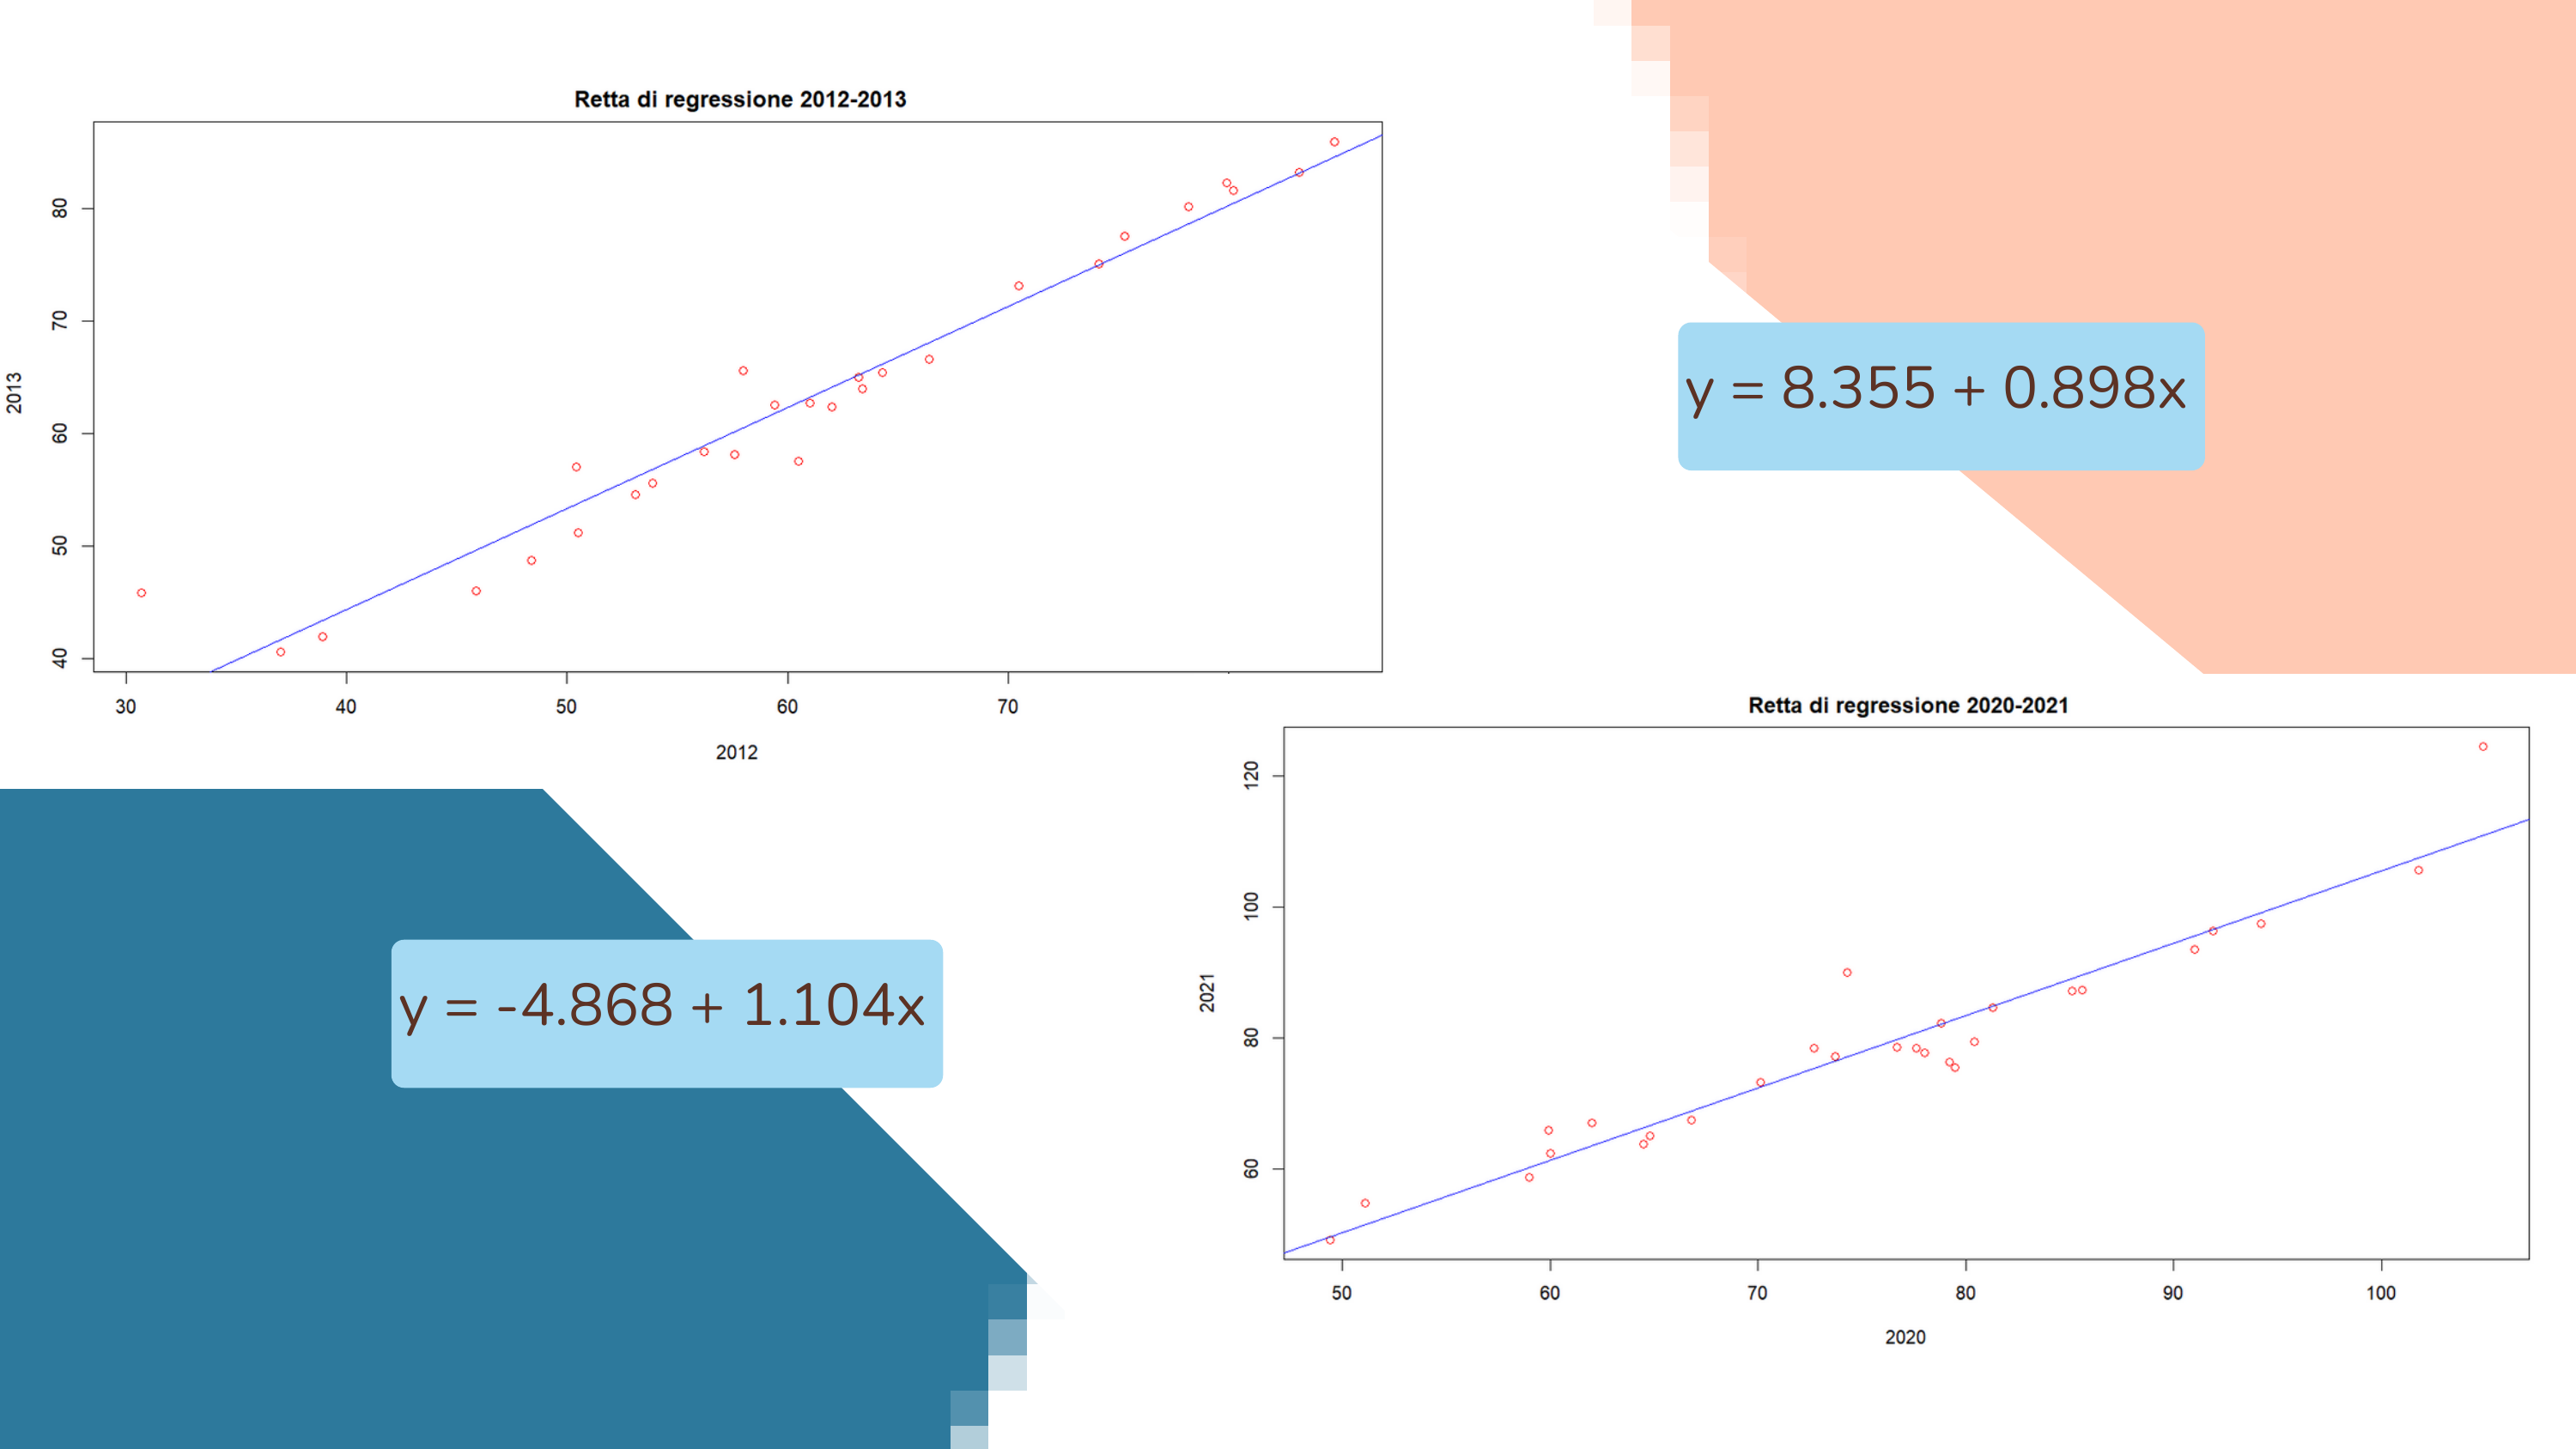

y = 8.355 + 0.898x

y = -4.868 + 1.104x